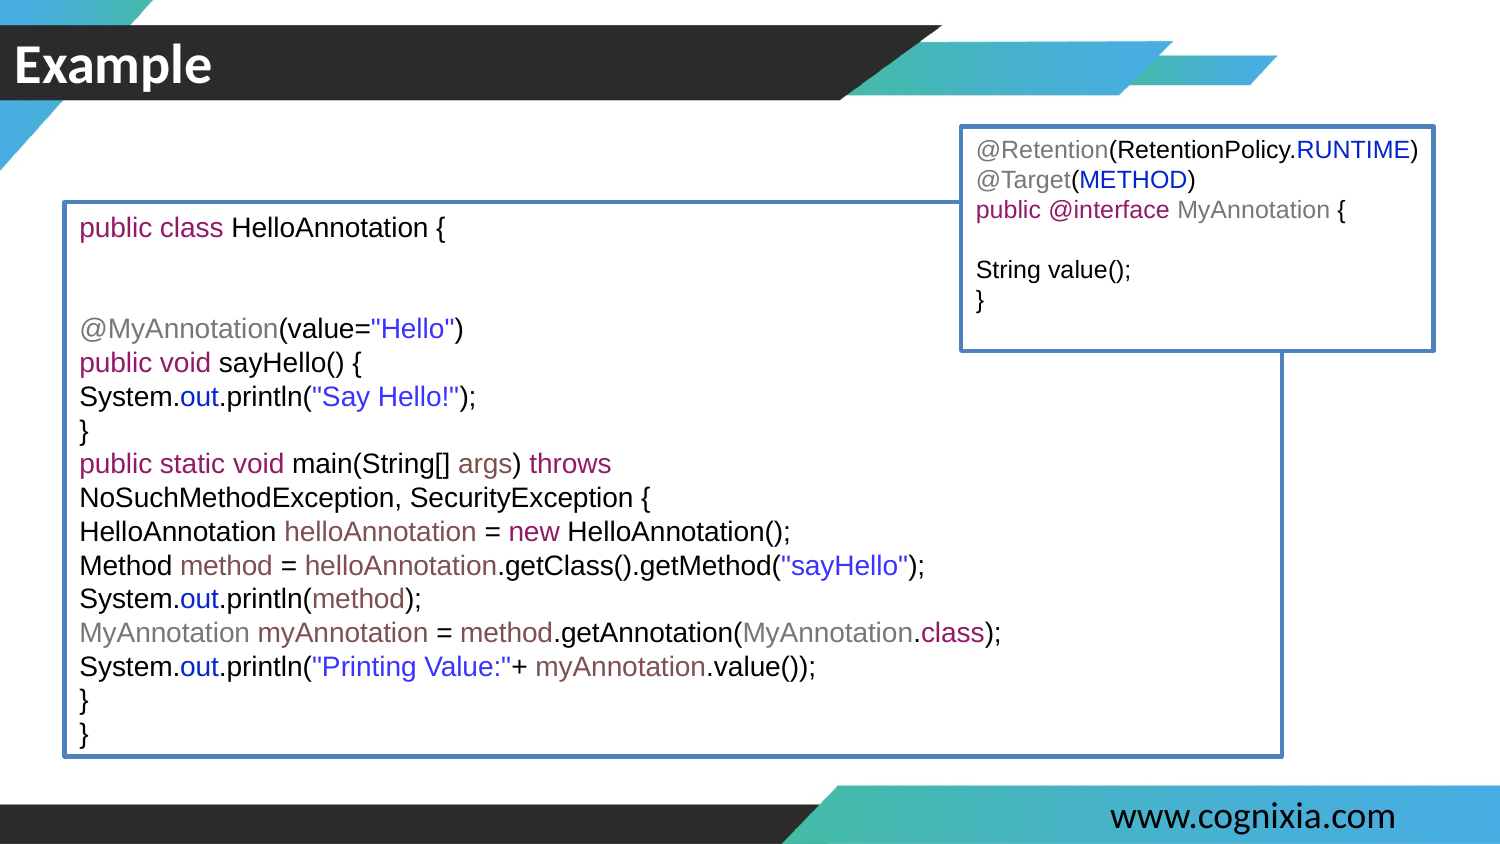

# Example
@Retention(RetentionPolicy.RUNTIME)
@Target(METHOD)
public @interface MyAnnotation {

String value();
}

public class HelloAnnotation {

@MyAnnotation(value="Hello")
public void sayHello() {
System.out.println("Say Hello!");
}
public static void main(String[] args) throws
NoSuchMethodException, SecurityException {
HelloAnnotation helloAnnotation = new HelloAnnotation();
Method method = helloAnnotation.getClass().getMethod("sayHello");
System.out.println(method);
MyAnnotation myAnnotation = method.getAnnotation(MyAnnotation.class);
System.out.println("Printing Value:"+ myAnnotation.value());
}
}